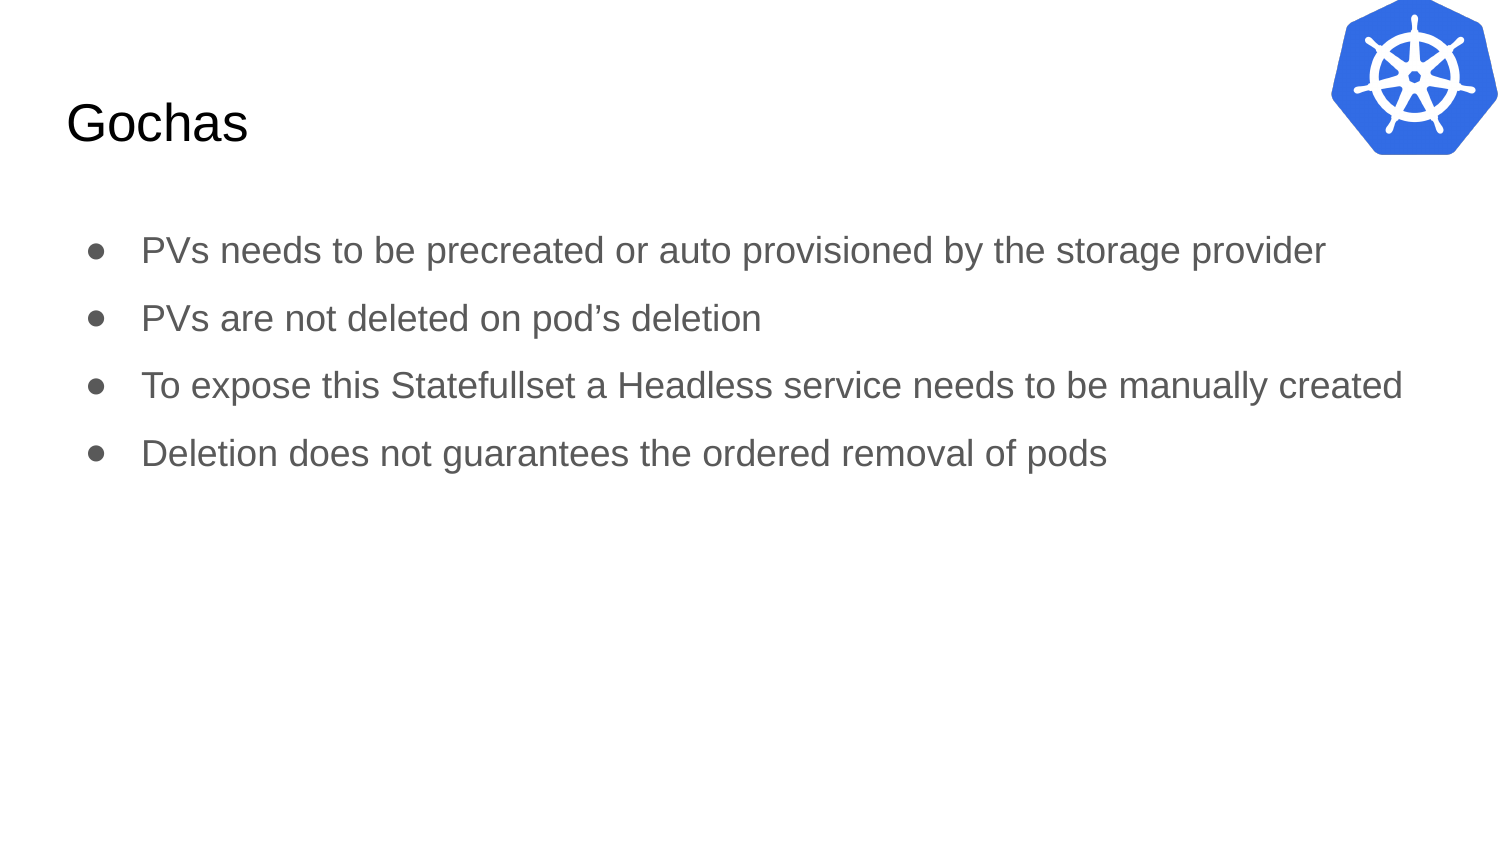

# Gochas
PVs needs to be precreated or auto provisioned by the storage provider
PVs are not deleted on pod’s deletion
To expose this Statefullset a Headless service needs to be manually created
Deletion does not guarantees the ordered removal of pods